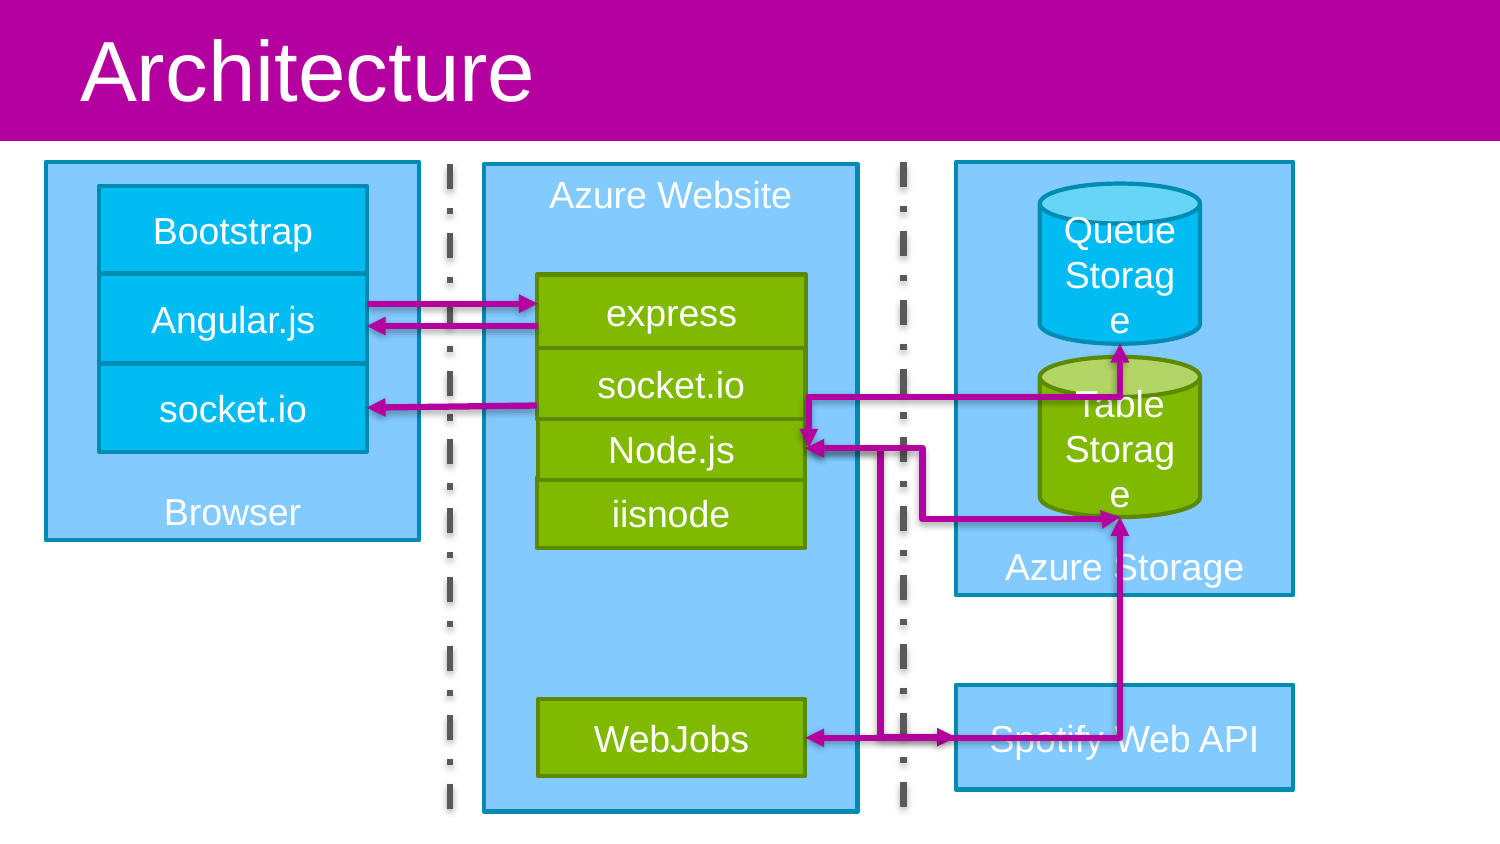

# Architecture
Browser
Azure Storage
Azure Website
Queue Storage
Bootstrap
Angular.js
express
socket.io
Table Storage
socket.io
Node.js
iisnode
Spotify Web API
WebJobs